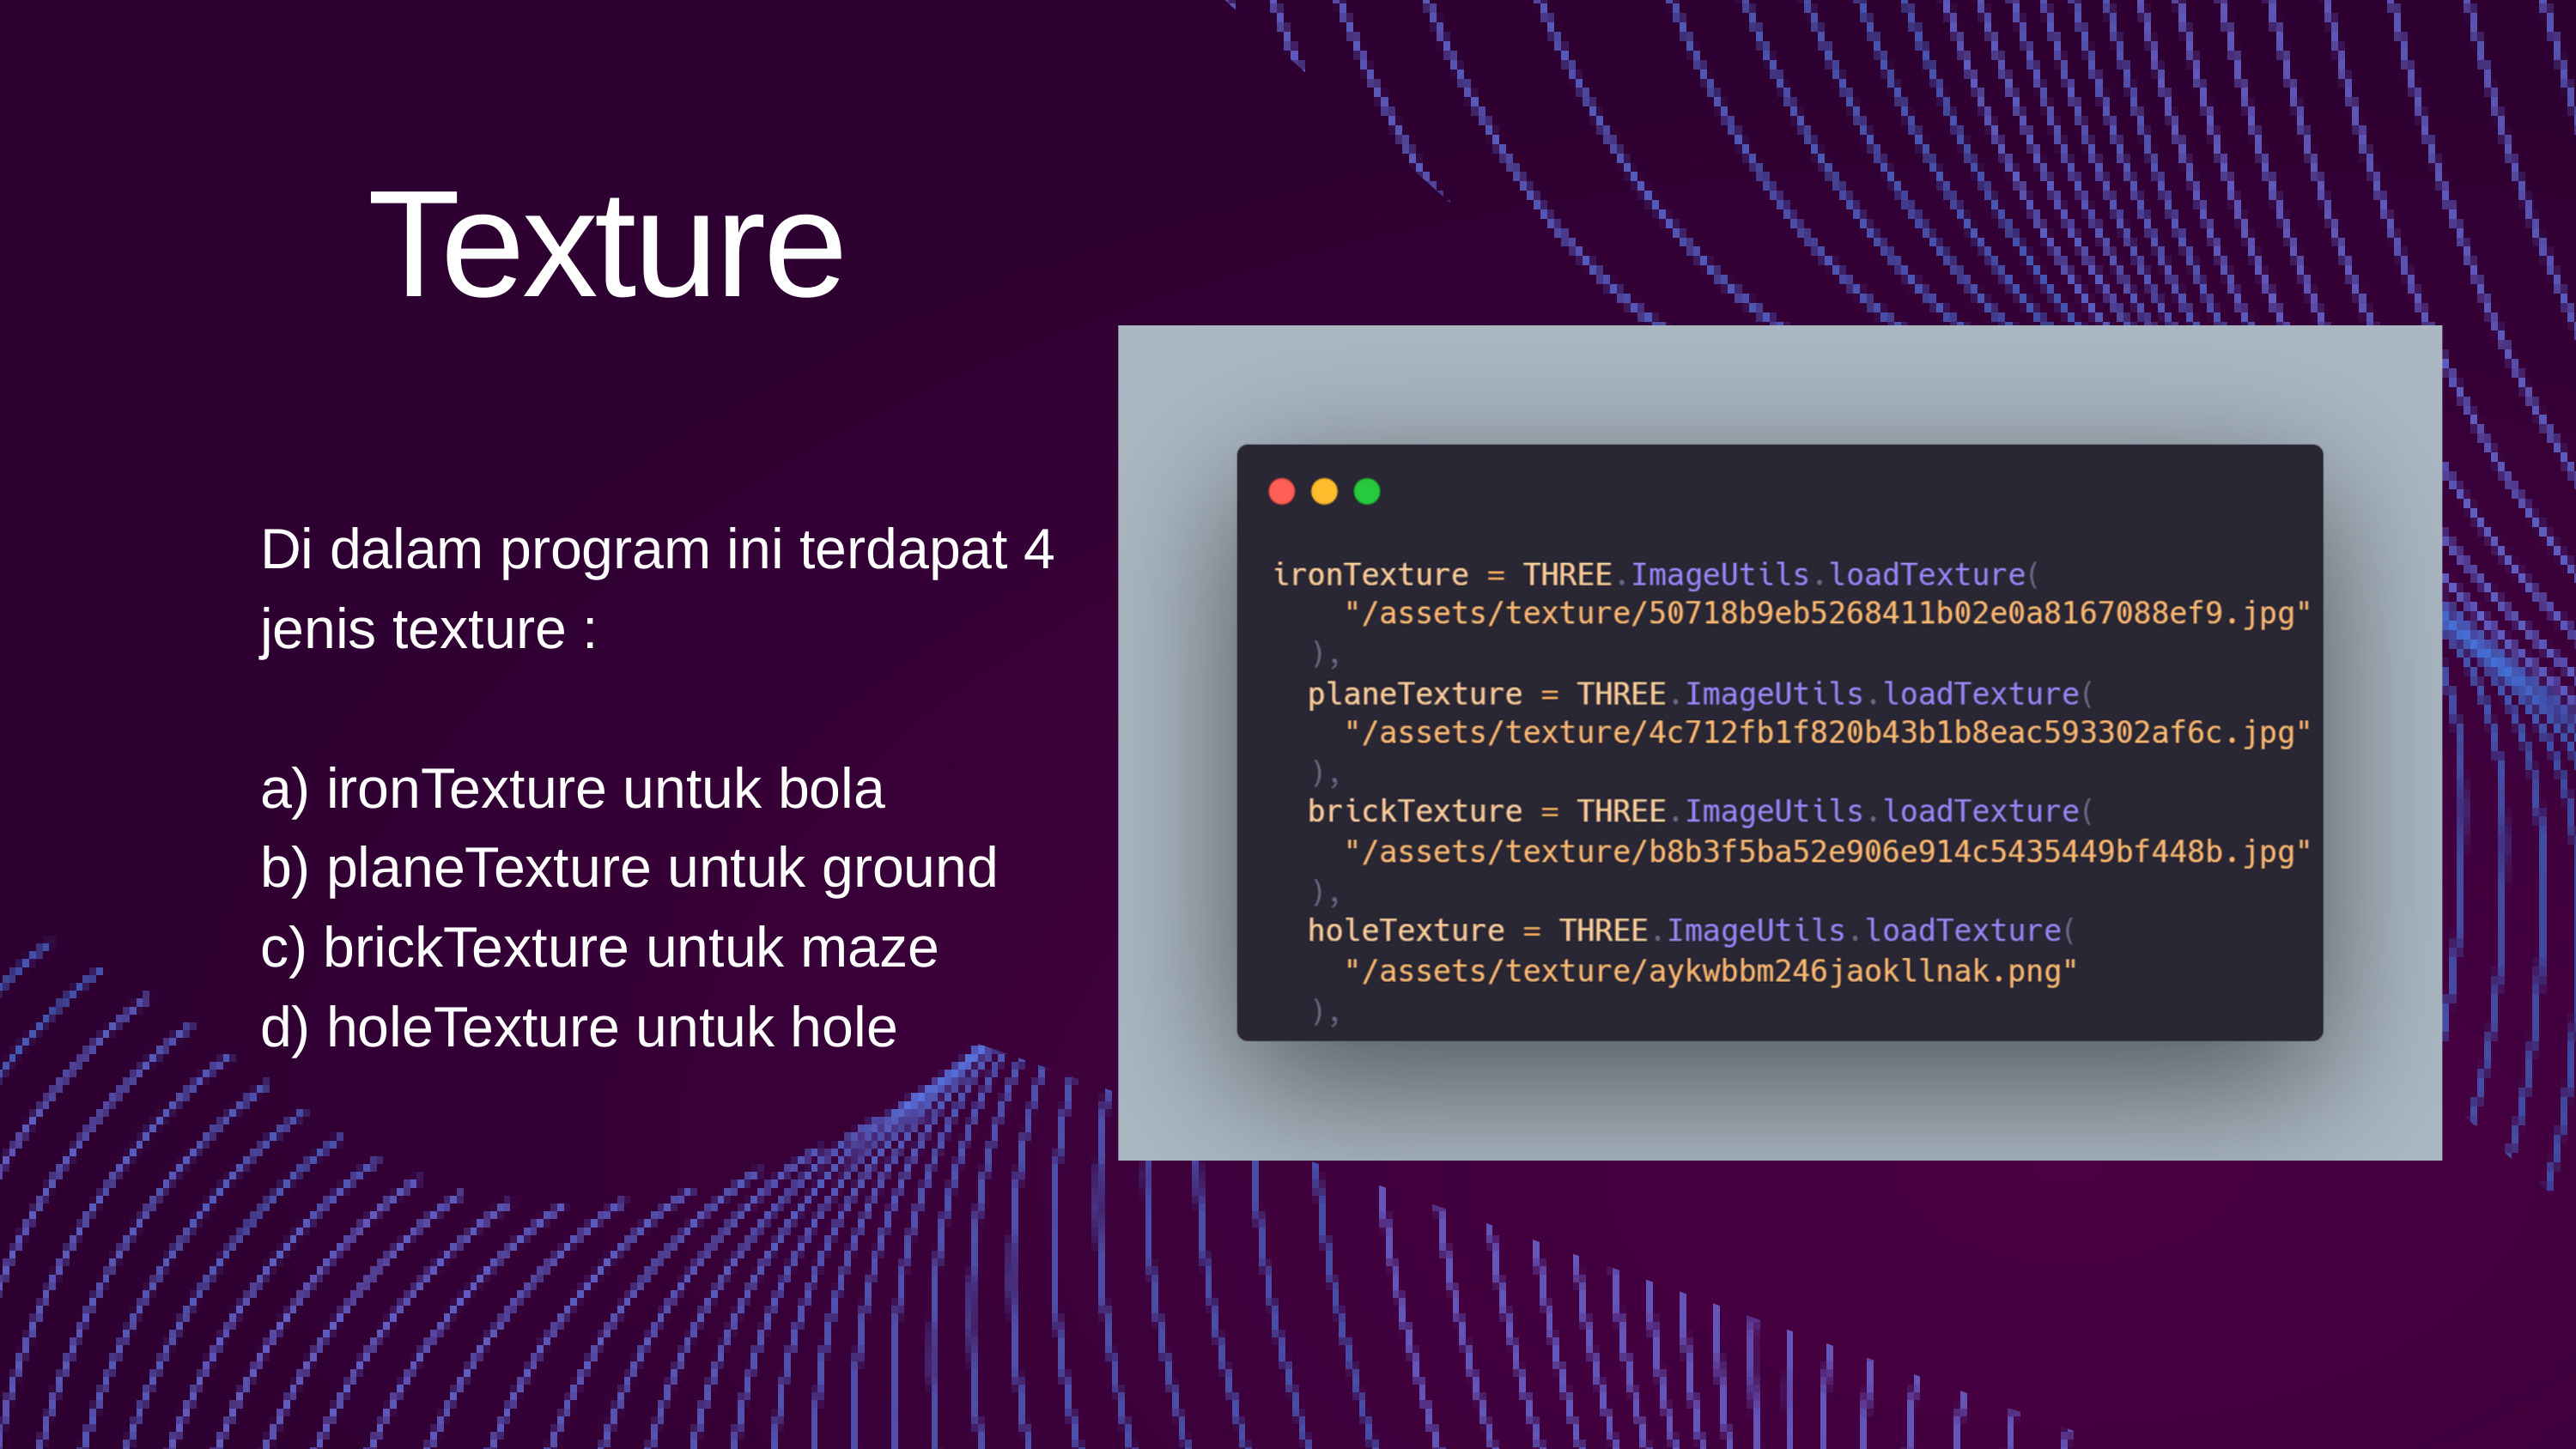

Texture

Di dalam program ini terdapat 4 jenis texture :

a) ironTexture untuk bola
b) planeTexture untuk ground
c) brickTexture untuk maze
d) holeTexture untuk hole